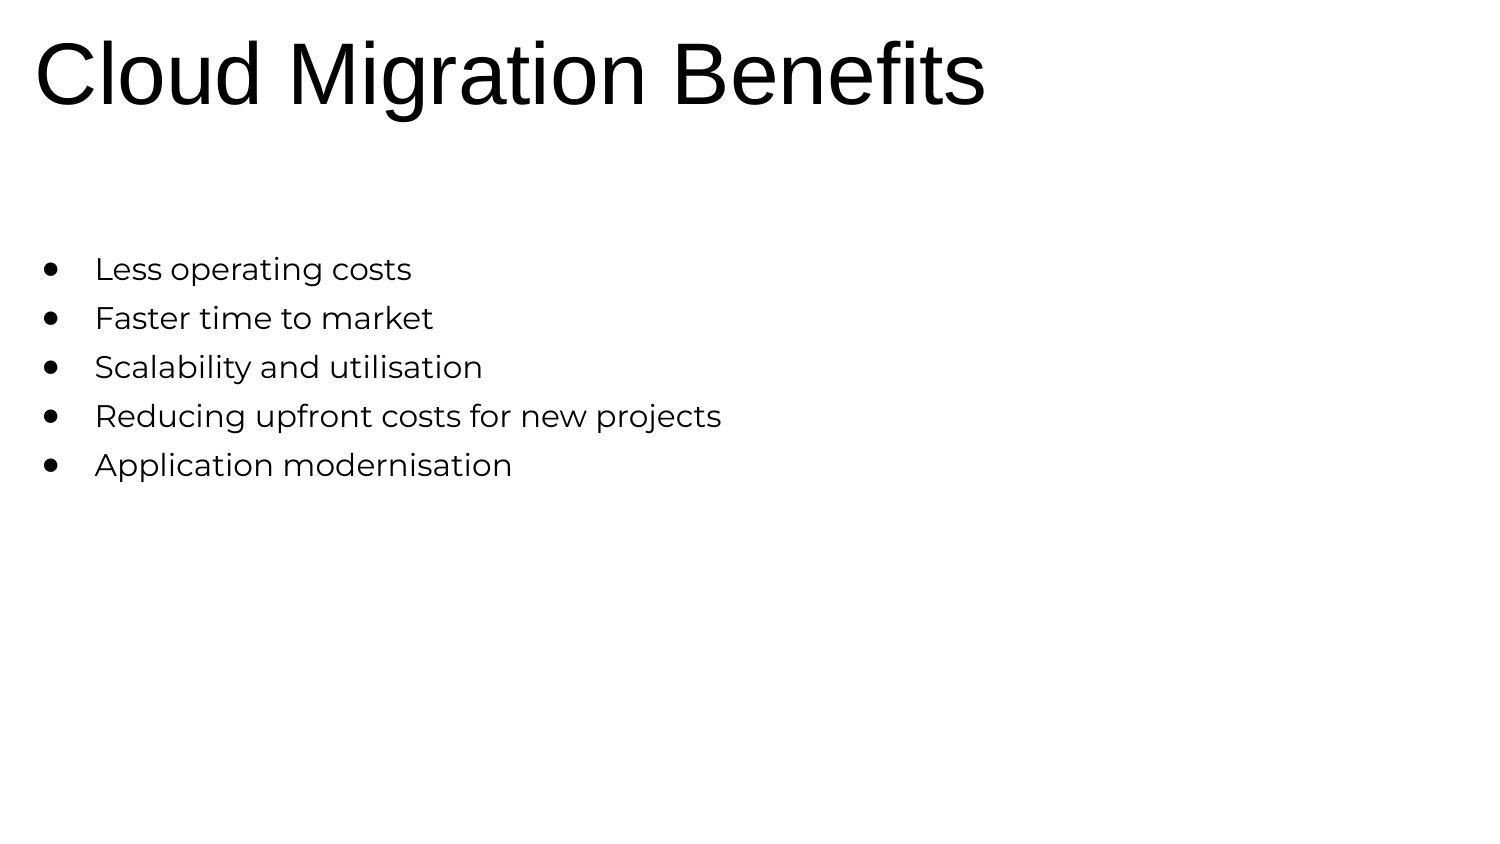

# Cloud Migration Benefits
Less operating costs
Faster time to market
Scalability and utilisation
Reducing upfront costs for new projects
Application modernisation